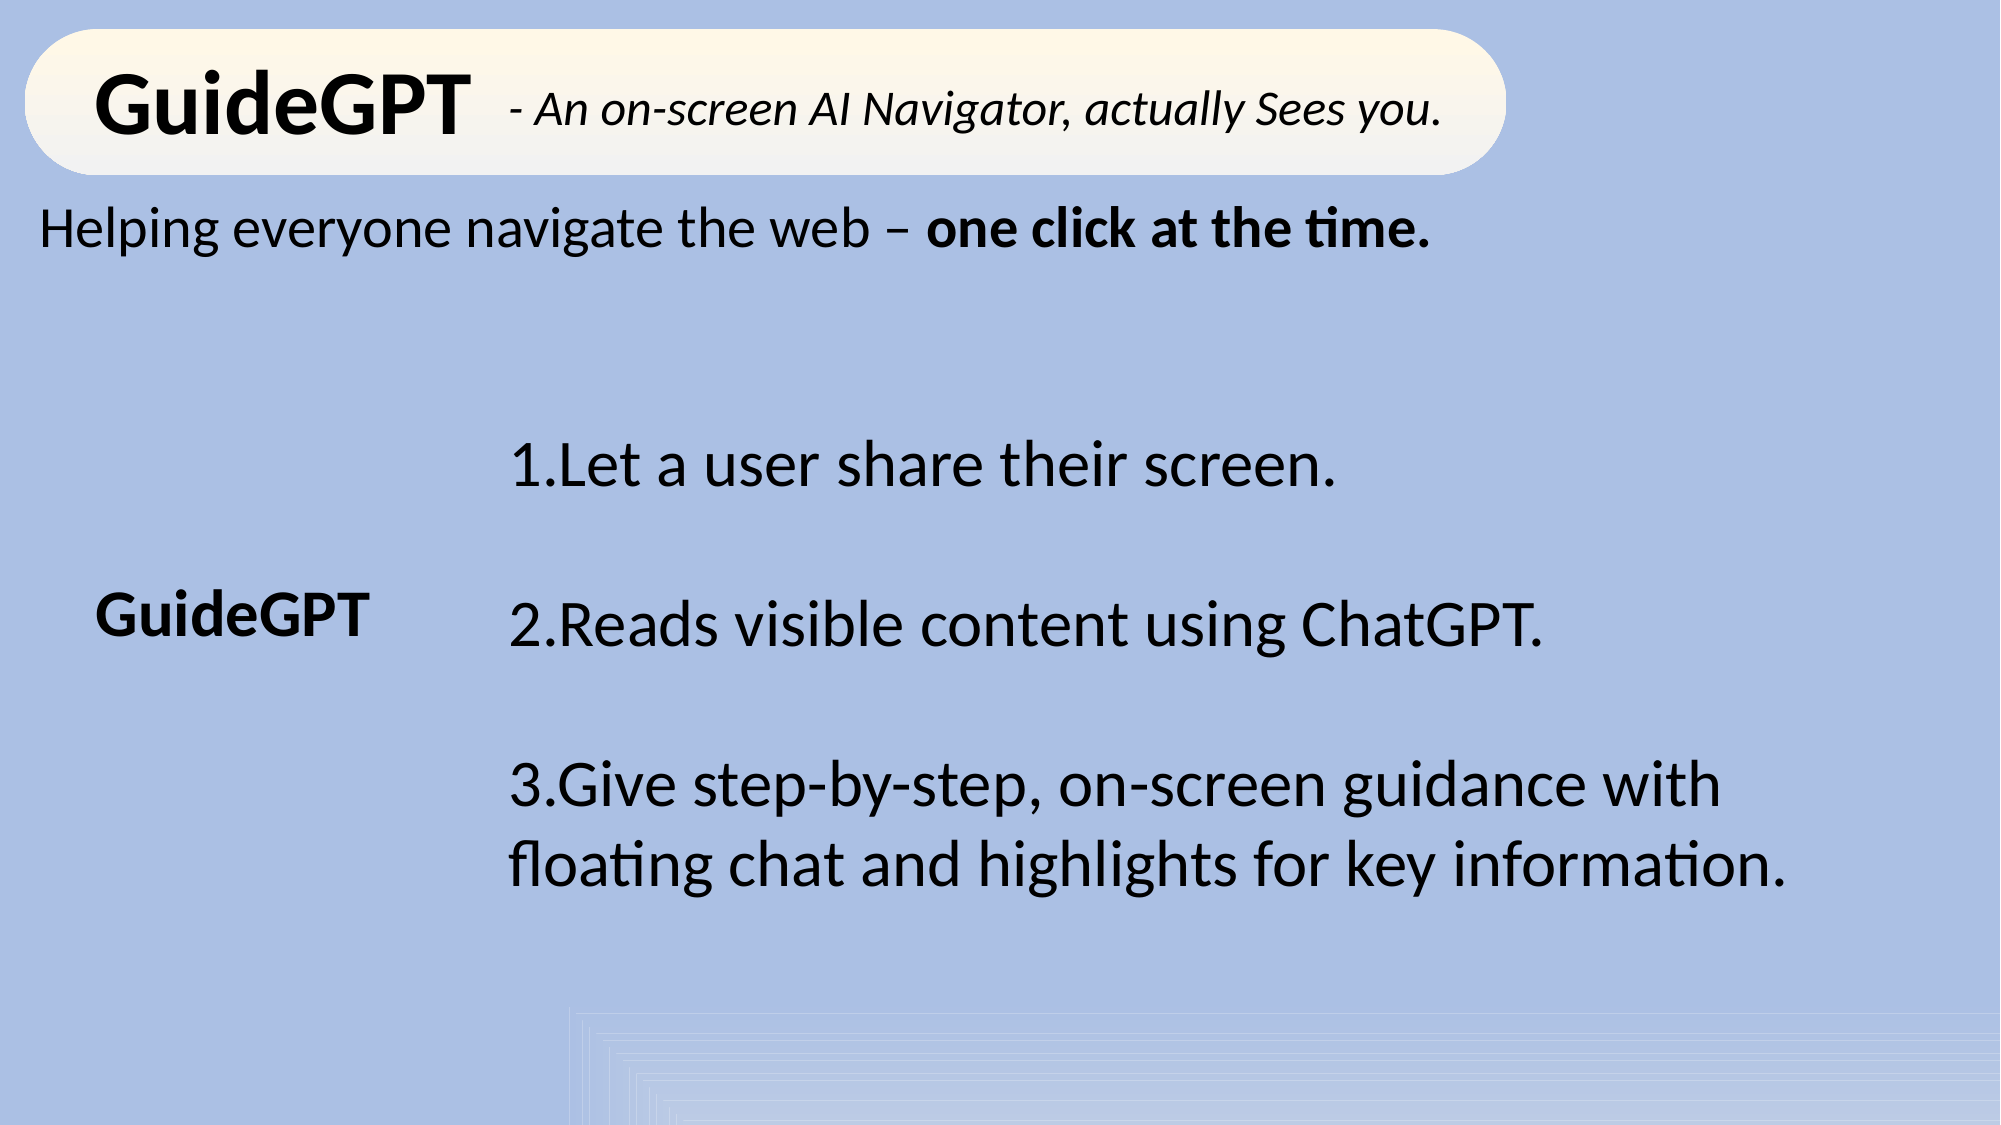

GuideGPT
- An on-screen AI Navigator, actually Sees you.

GuideGPT -
Your On-screen AI Navigator
Helping everyone navigate the web – one click at the time.
1.Let a user share their screen.

2.Reads visible content using ChatGPT.

3.Give step-by-step, on-screen guidance with floating chat and highlights for key information.

GuideGPT